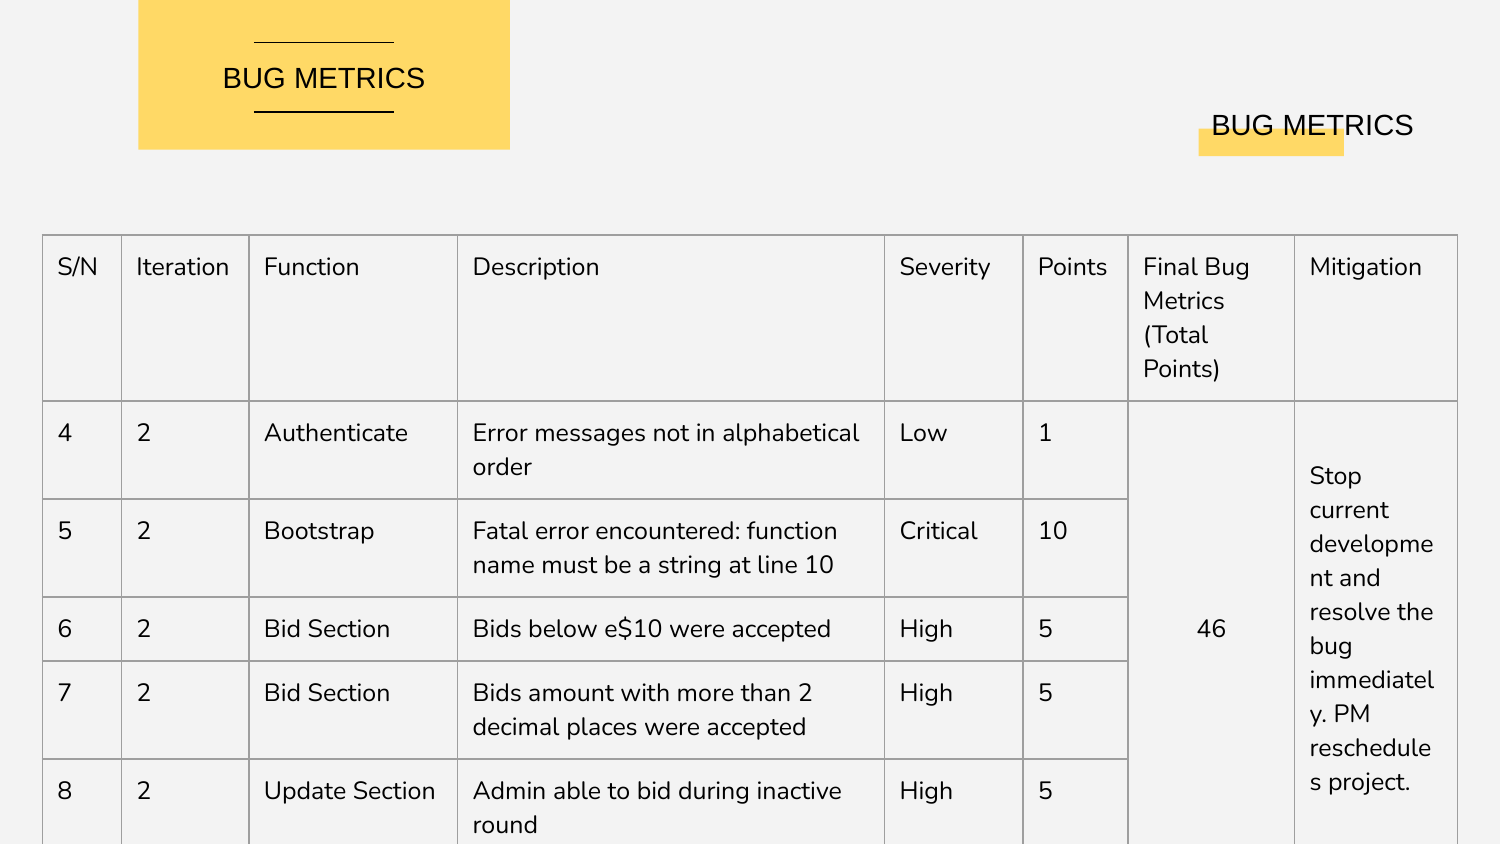

BUG METRICS
# BUG METRICS

| S/N | Iteration | Function | Description | Severity | Points | Final Bug Metrics (Total Points) | Mitigation |
| --- | --- | --- | --- | --- | --- | --- | --- |
| 4 | 2 | Authenticate | Error messages not in alphabetical order | Low | 1 | 46 | Stop current development and resolve the bug immediately. PM reschedules project. |
| 5 | 2 | Bootstrap | Fatal error encountered: function name must be a string at line 10 | Critical | 10 |  |  |
| 6 | 2 | Bid Section | Bids below e$10 were accepted | High | 5 |  |  |
| 7 | 2 | Bid Section | Bids amount with more than 2 decimal places were accepted | High | 5 |  |  |
| 8 | 2 | Update Section | Admin able to bid during inactive round | High | 5 |  |  |